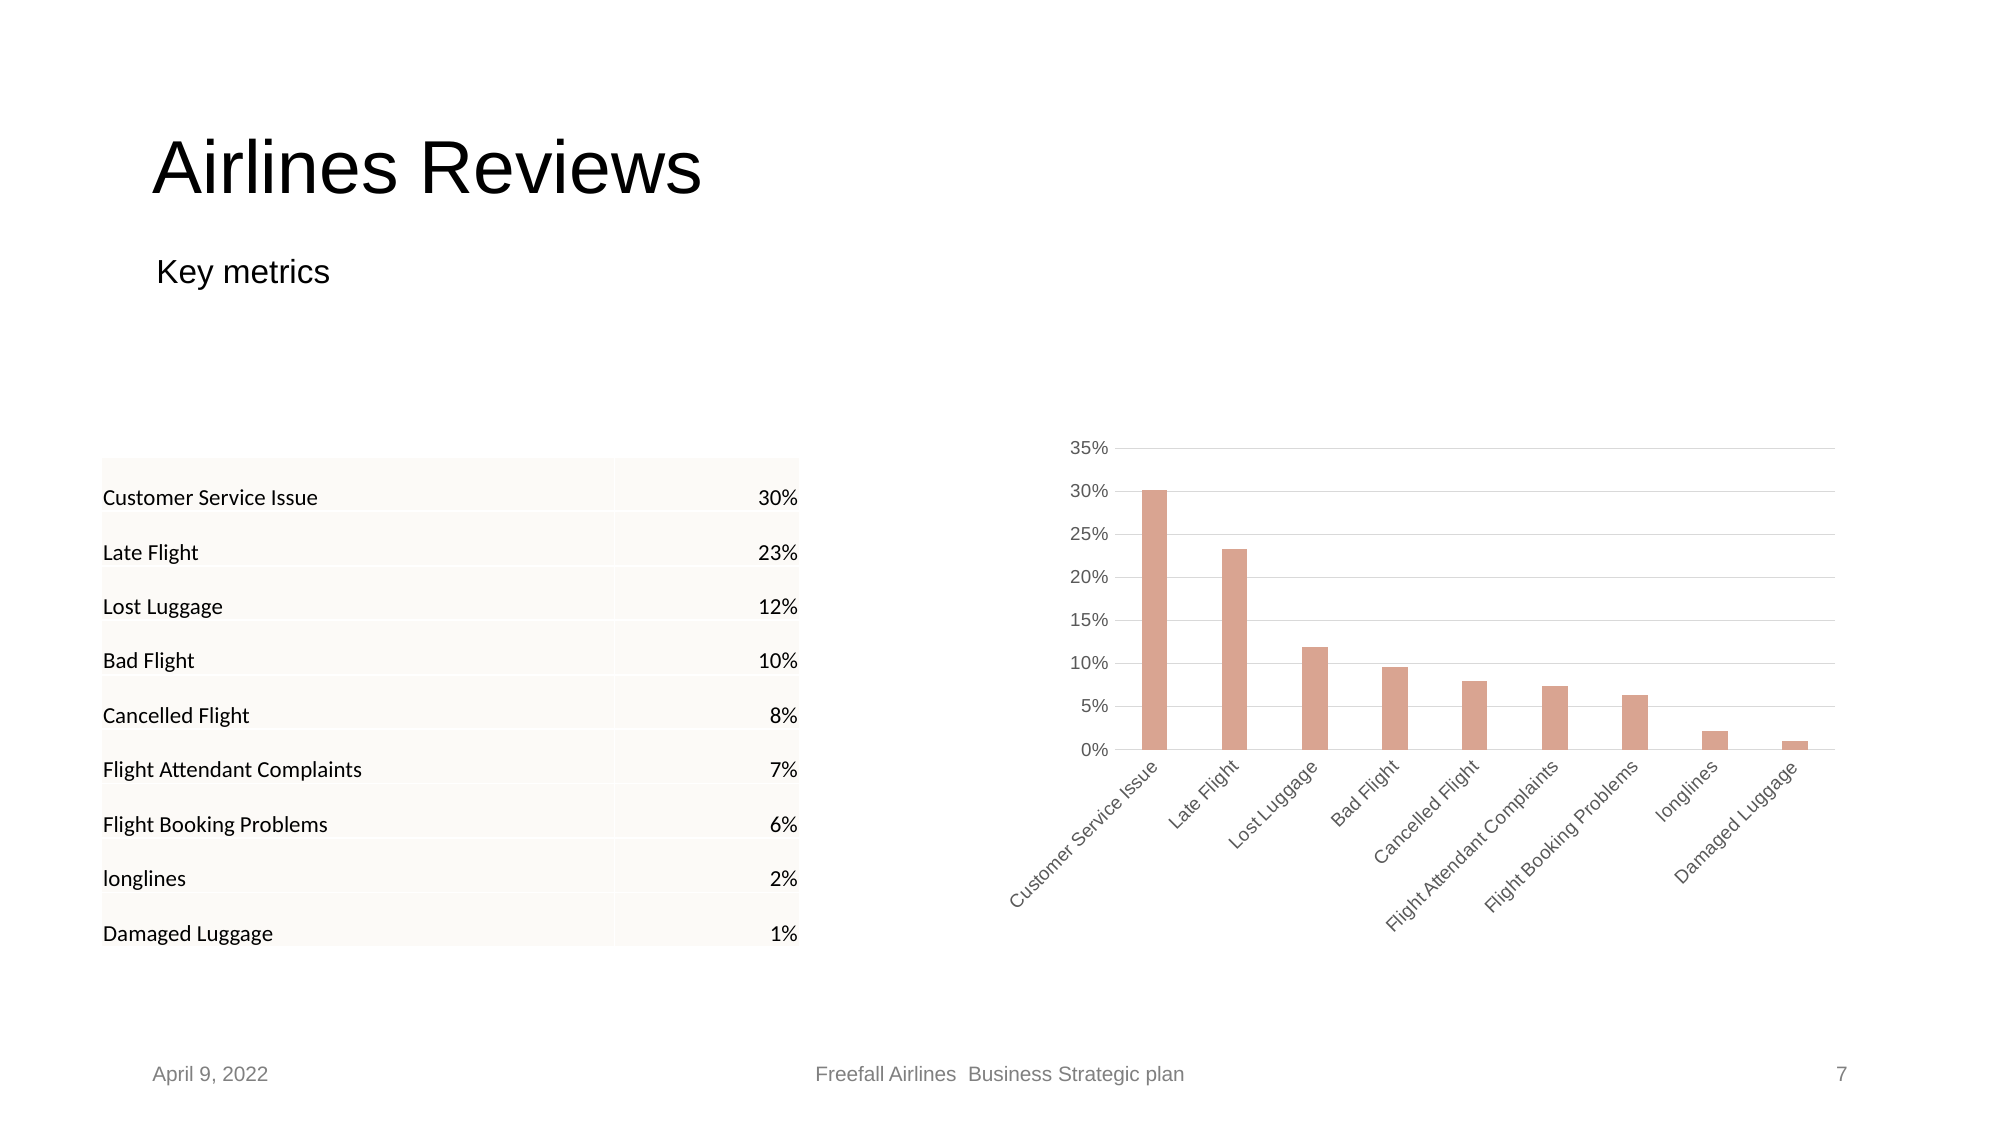

# Airlines Reviews
Key metrics

### Chart

| Category |  |
|---|---|
| Customer Service Issue | 0.3021295474711624 |
| Late Flight | 0.2329192546583851 |
| Lost Luggage | 0.11934338952972494 |
| Bad Flight | 0.09582963620230701 |
| Cancelled Flight | 0.080301685891748 |
| Flight Attendant Complaints | 0.07453416149068323 |
| Flight Booking Problems | 0.06388642413487133 |
| longlines | 0.02129547471162378 |
| Damaged Luggage | 0.009760425909494233 |
| Customer Service Issue | 30% |
| --- | --- |
| Late Flight | 23% |
| Lost Luggage | 12% |
| Bad Flight | 10% |
| Cancelled Flight | 8% |
| Flight Attendant Complaints | 7% |
| Flight Booking Problems | 6% |
| longlines | 2% |
| Damaged Luggage | 1% |
April 9, 2022
Freefall Airlines  Business Strategic plan
7